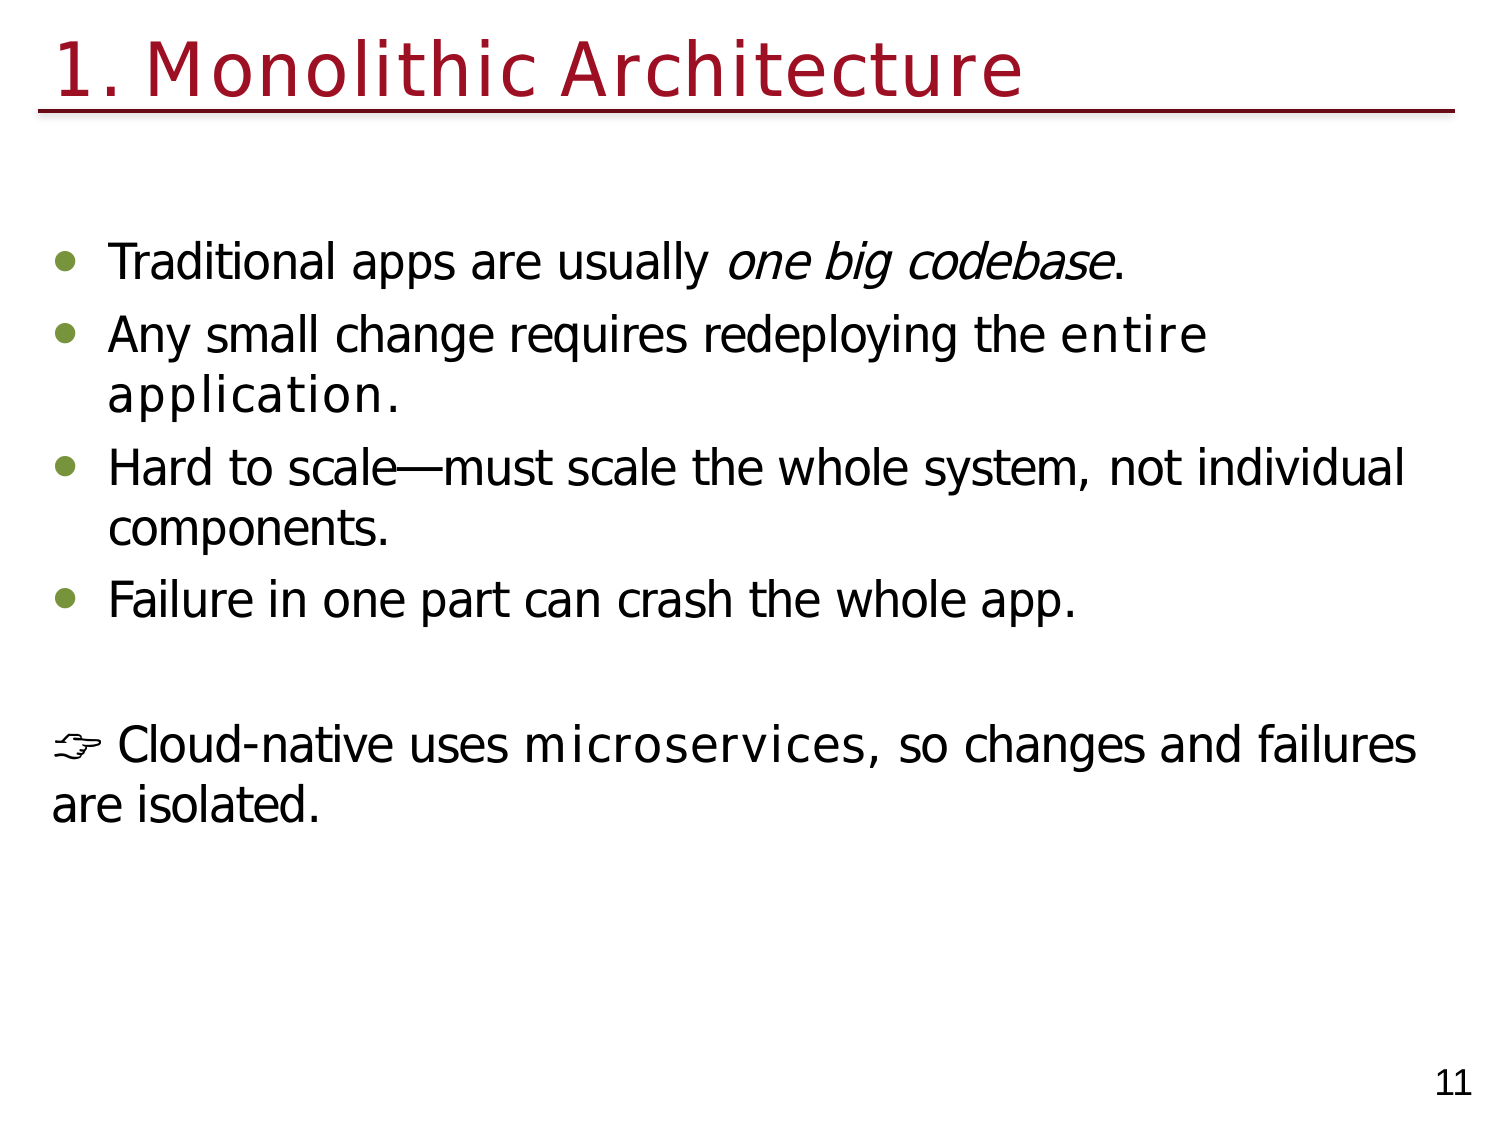

# 1. Monolithic Architecture
Traditional apps are usually one big codebase.
Any small change requires redeploying the entire application.
Hard to scale—must scale the whole system, not individual components.
Failure in one part can crash the whole app.

👉 Cloud-native uses microservices, so changes and failures are isolated.

11